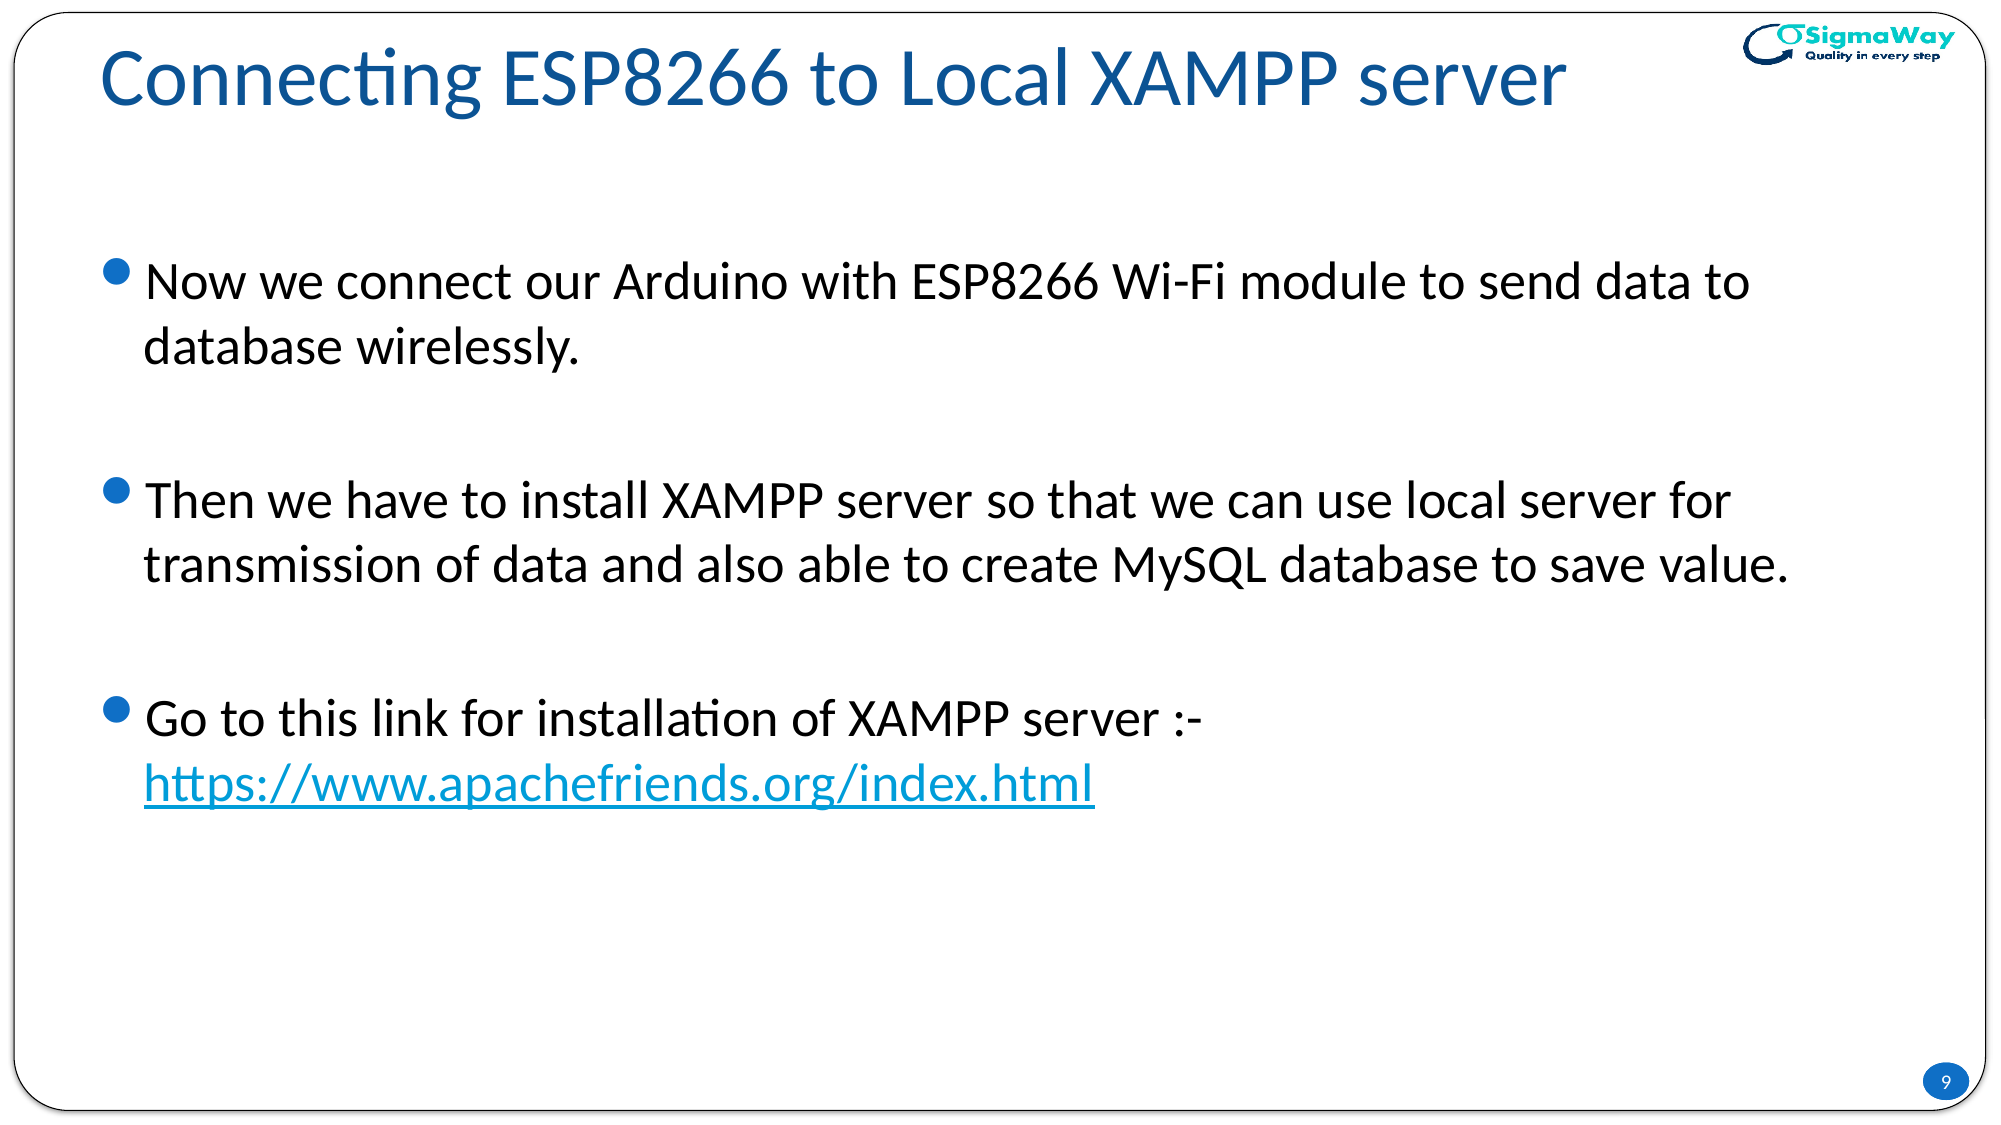

# Connecting ESP8266 to Local XAMPP server
Now we connect our Arduino with ESP8266 Wi-Fi module to send data to database wirelessly.

Then we have to install XAMPP server so that we can use local server for transmission of data and also able to create MySQL database to save value.

Go to this link for installation of XAMPP server :-   https://www.apachefriends.org/index.html